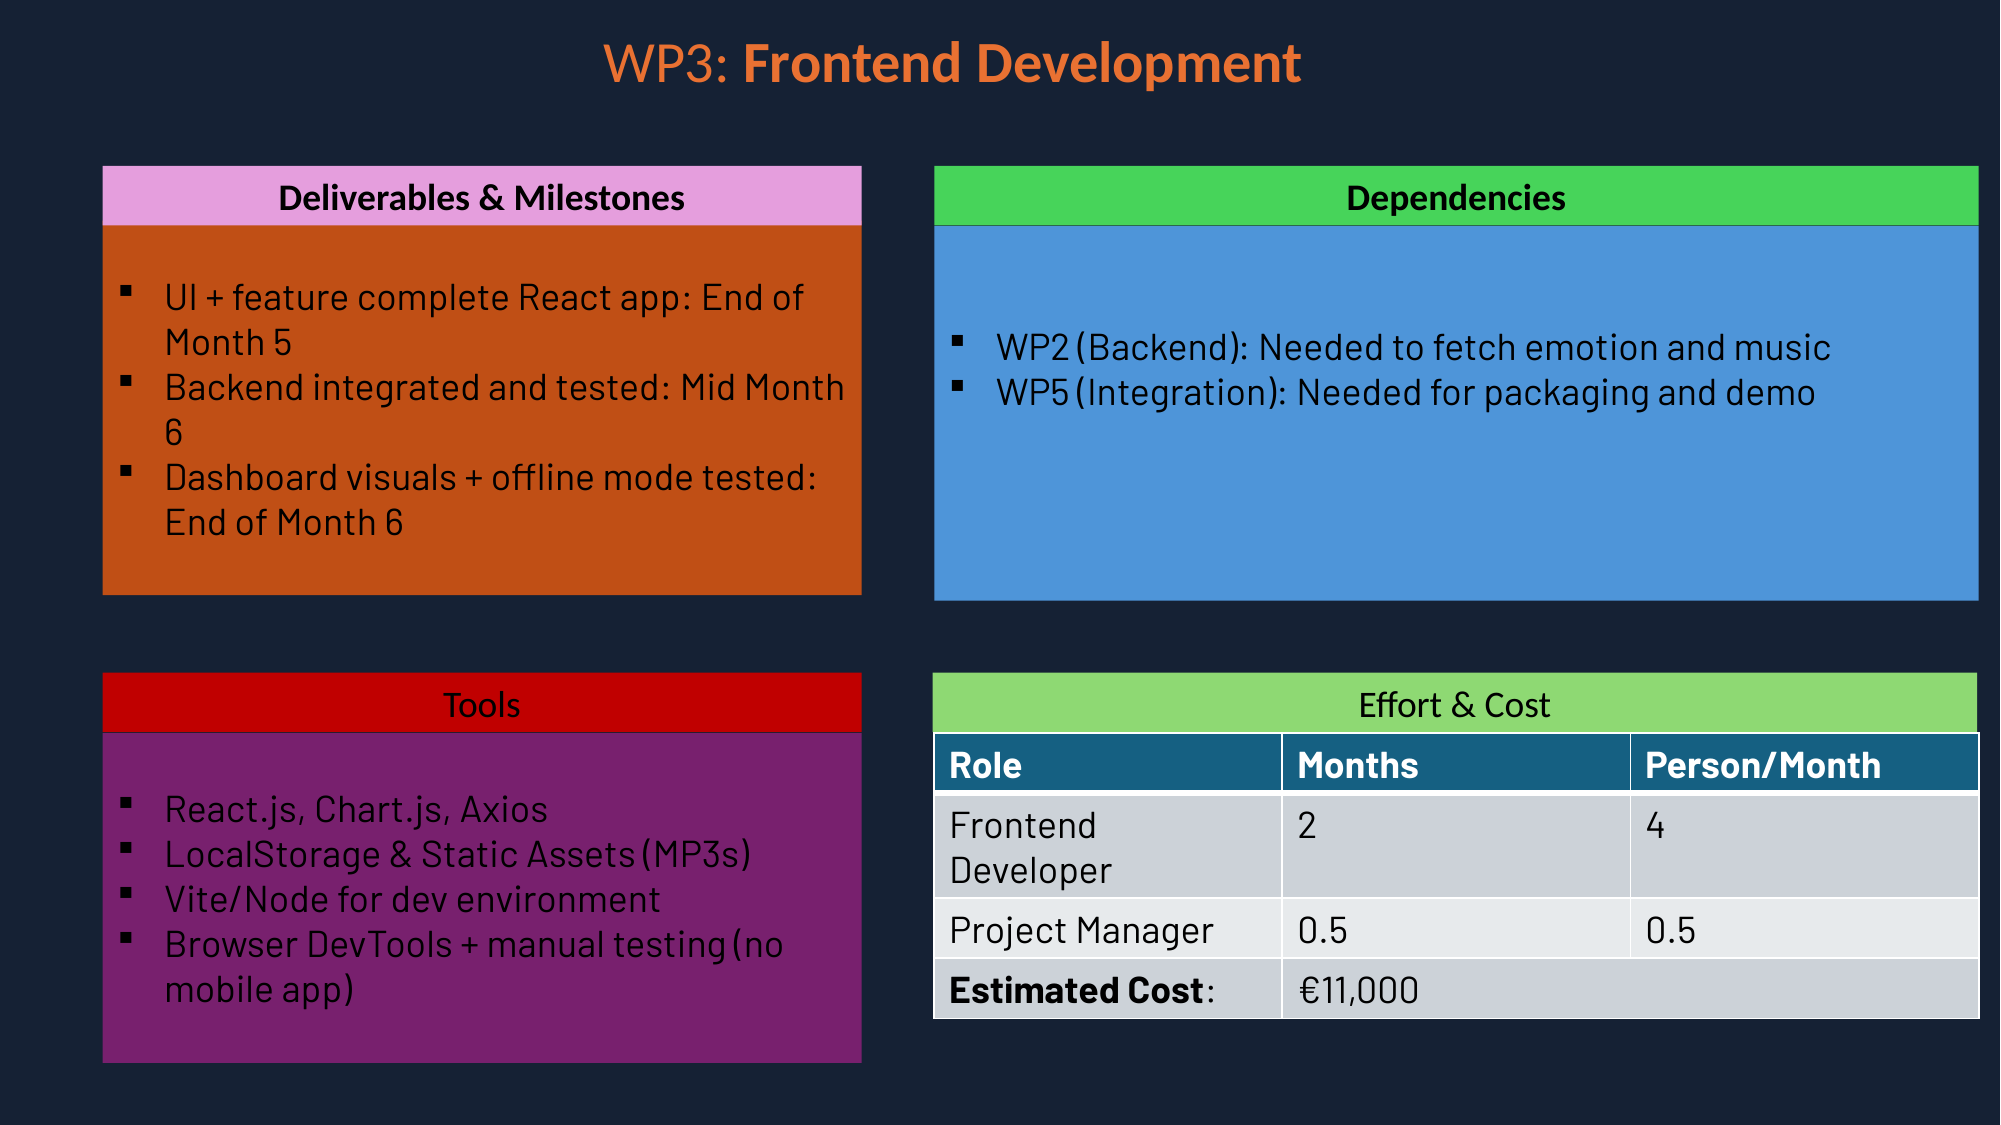

WP3: Frontend Development
Deliverables & Milestones

UI + feature complete React app: End of Month 5
Backend integrated and tested: Mid Month 6
Dashboard visuals + offline mode tested: End of Month 6

Dependencies

WP2 (Backend): Needed to fetch emotion and music
WP5 (Integration): Needed for packaging and demo

Tools

React.js, Chart.js, Axios
LocalStorage & Static Assets (MP3s)
Vite/Node for dev environment
Browser DevTools + manual testing (no mobile app)

Effort & Cost
| Role | Months | Person/Month |
| --- | --- | --- |
| Frontend Developer | 2 | 4 |
| Project Manager | 0.5 | 0.5 |
| Estimated Cost: | €11,000 |  |